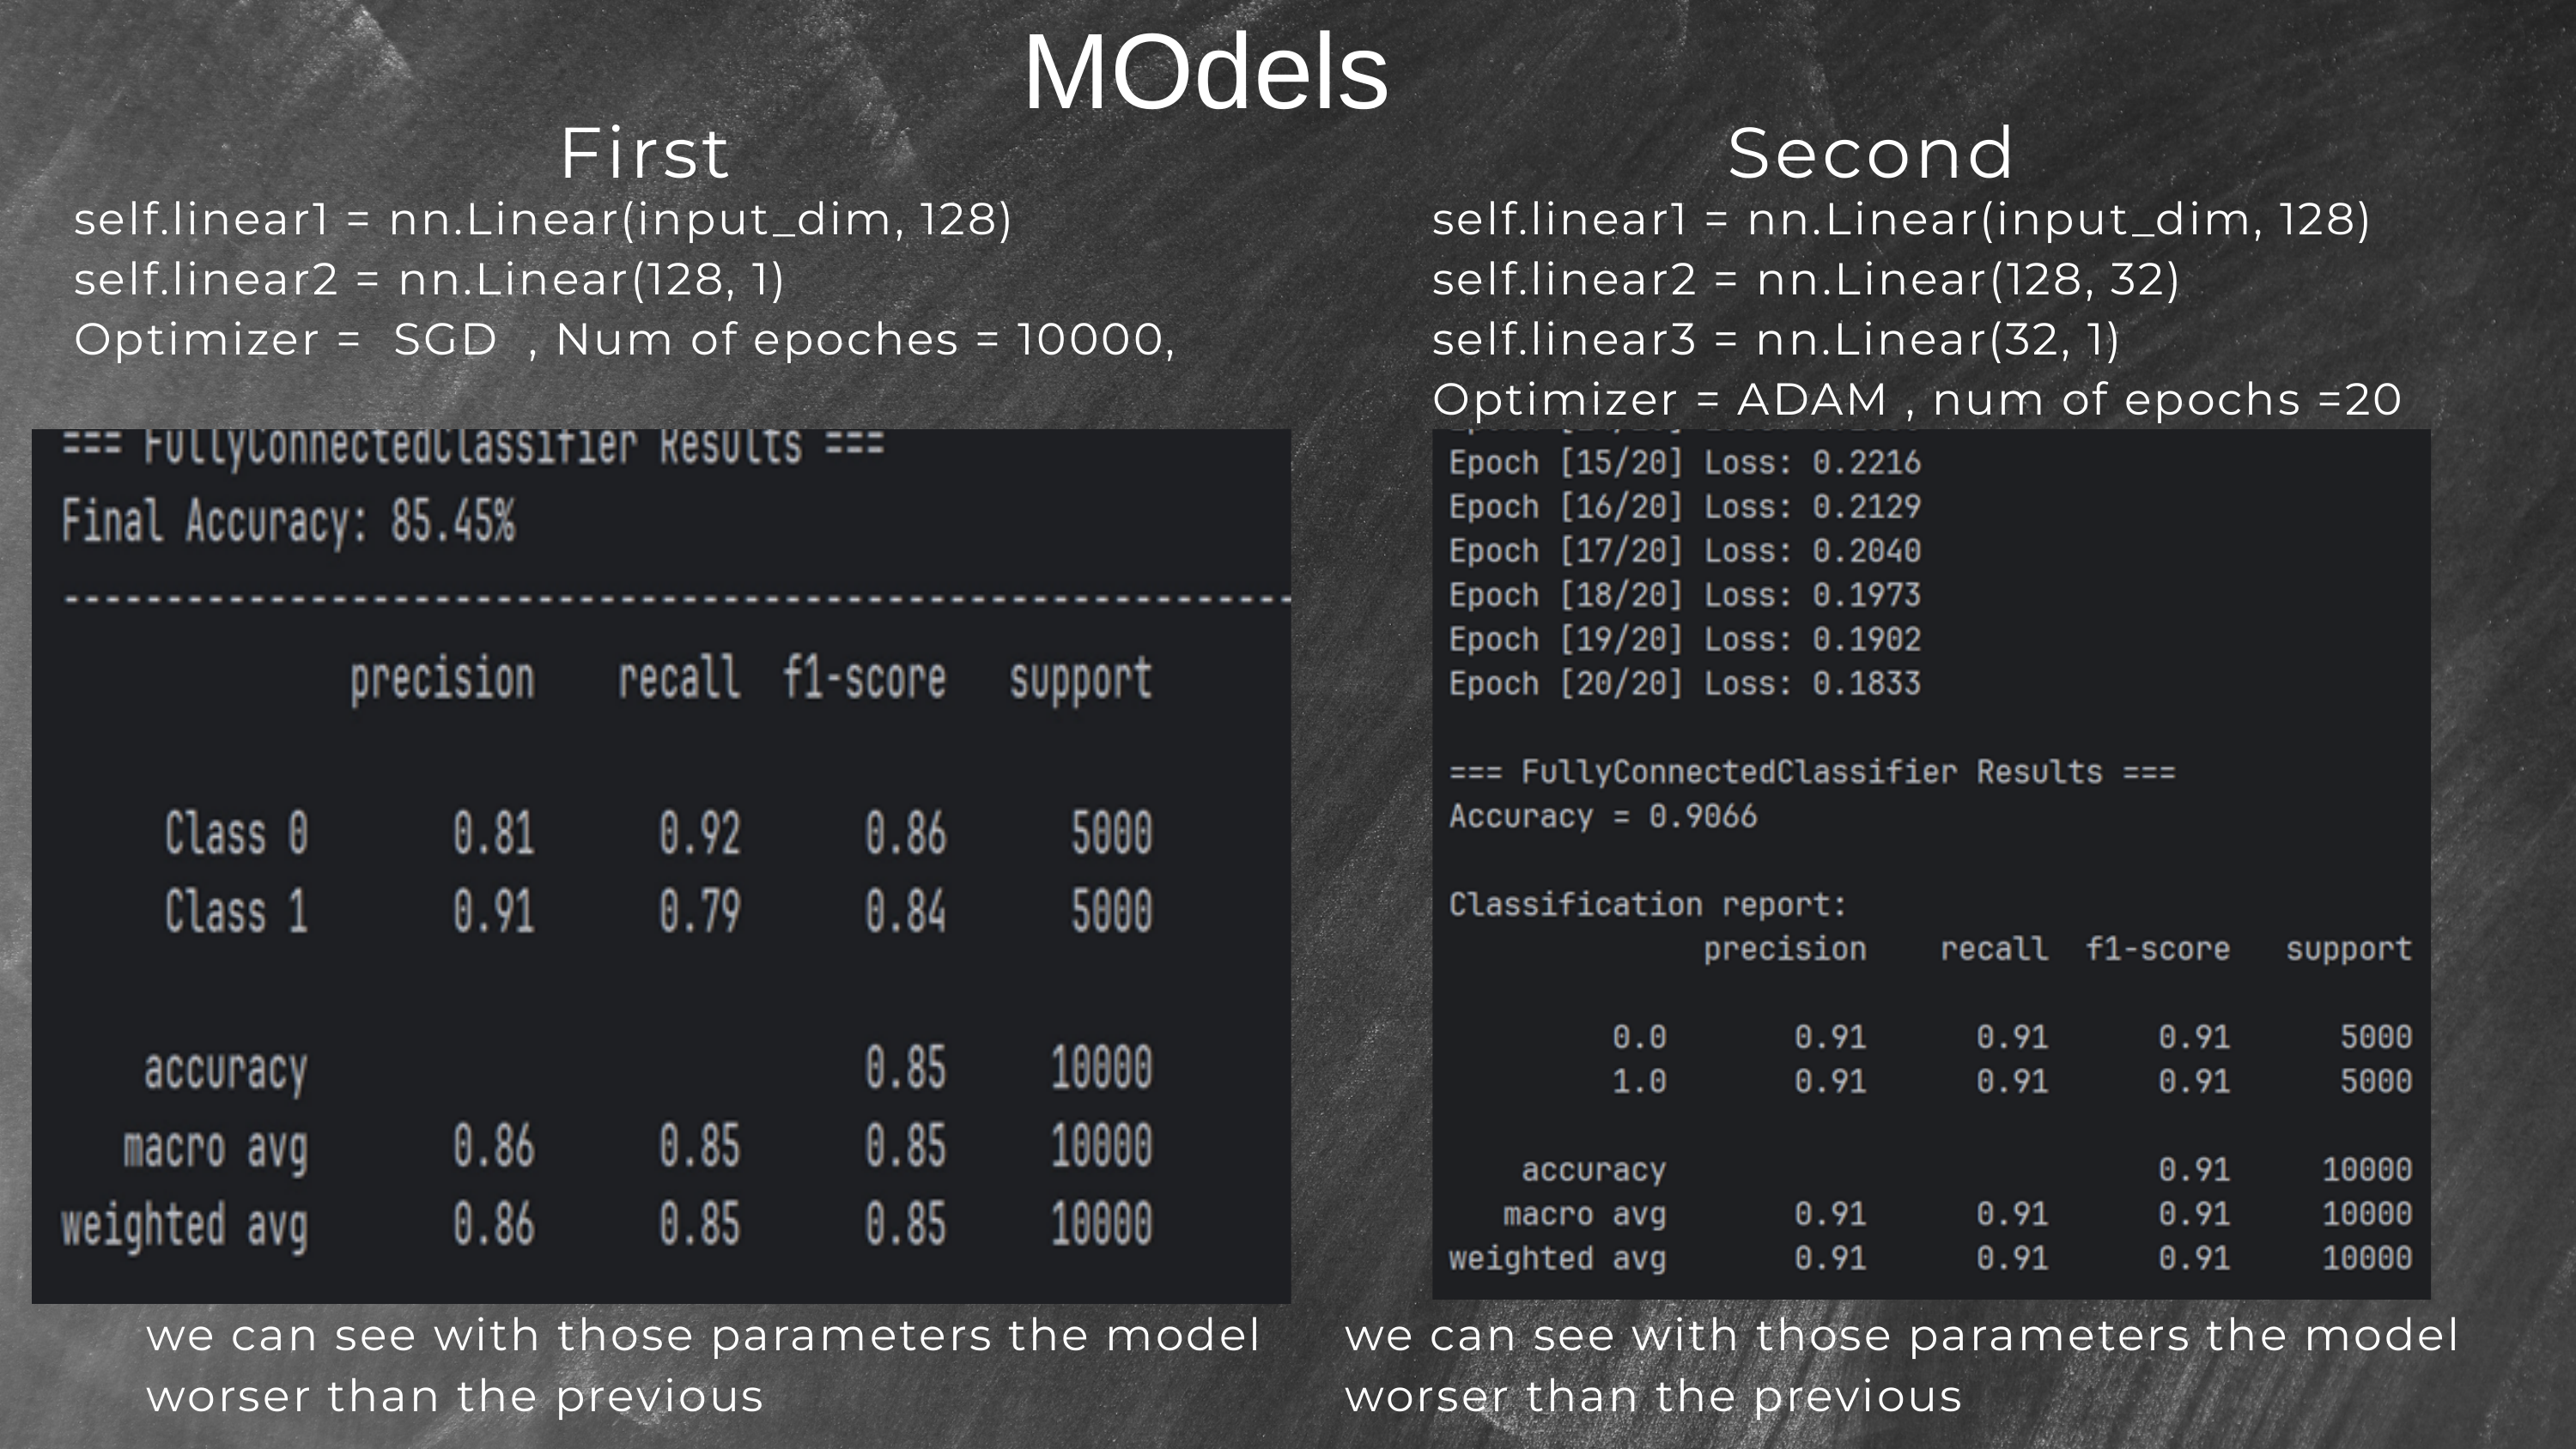

MOdels
First
Second
self.linear1 = nn.Linear(input_dim, 128)
self.linear2 = nn.Linear(128, 1)
Optimizer =  SGD  , Num of epoches = 10000,
self.linear1 = nn.Linear(input_dim, 128)
self.linear2 = nn.Linear(128, 32)
self.linear3 = nn.Linear(32, 1)
Optimizer = ADAM , num of epochs =20

we can see with those parameters the model worser than the previous
we can see with those parameters the model worser than the previous